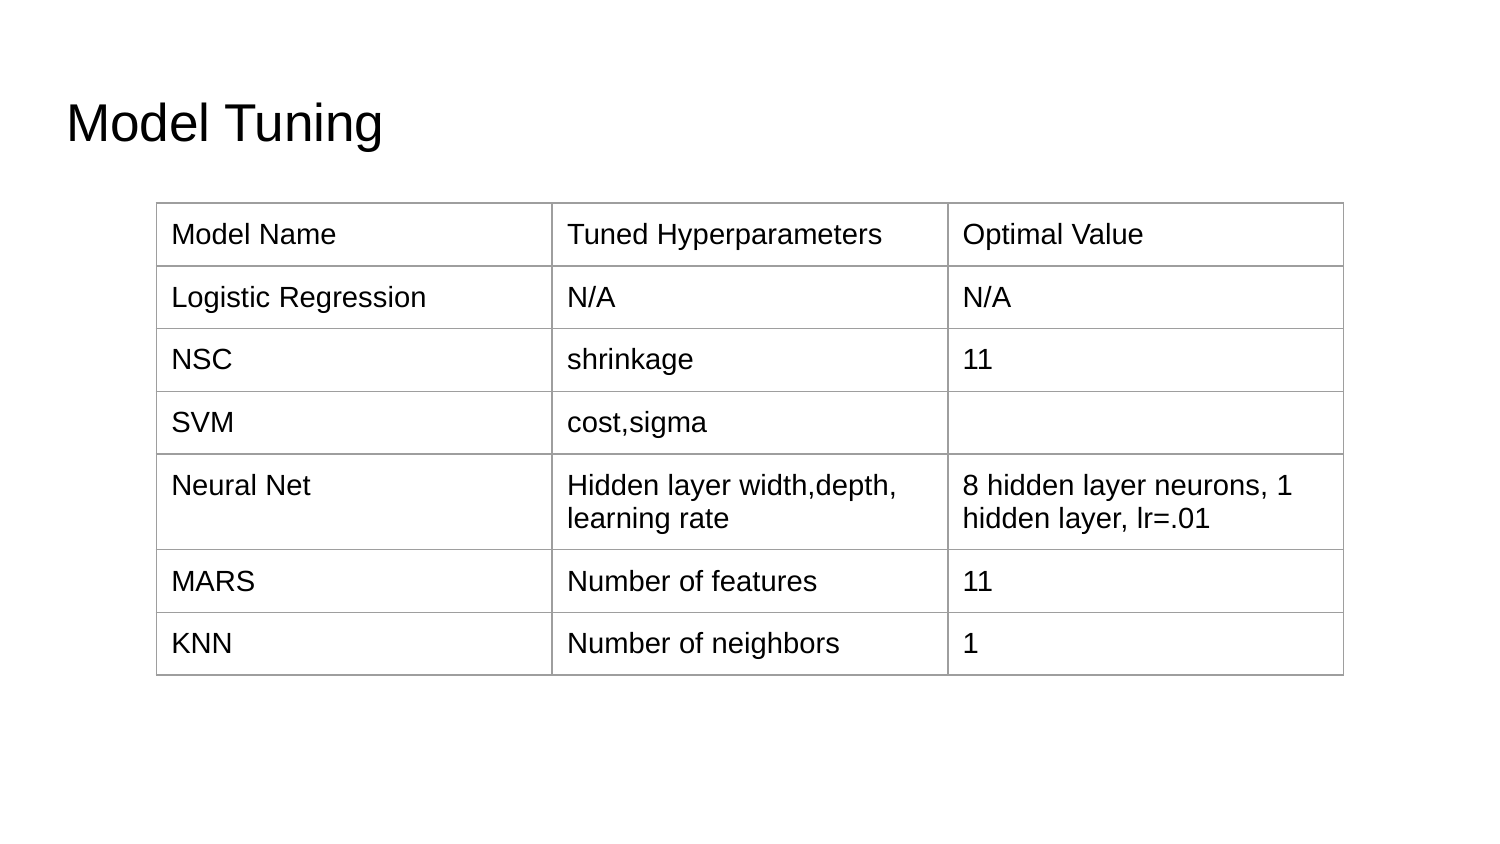

# Model Tuning
| Model Name | Tuned Hyperparameters | Optimal Value |
| --- | --- | --- |
| Logistic Regression | N/A | N/A |
| NSC | shrinkage | 11 |
| SVM | cost,sigma |  |
| Neural Net | Hidden layer width,depth, learning rate | 8 hidden layer neurons, 1 hidden layer, lr=.01 |
| MARS | Number of features | 11 |
| KNN | Number of neighbors | 1 |